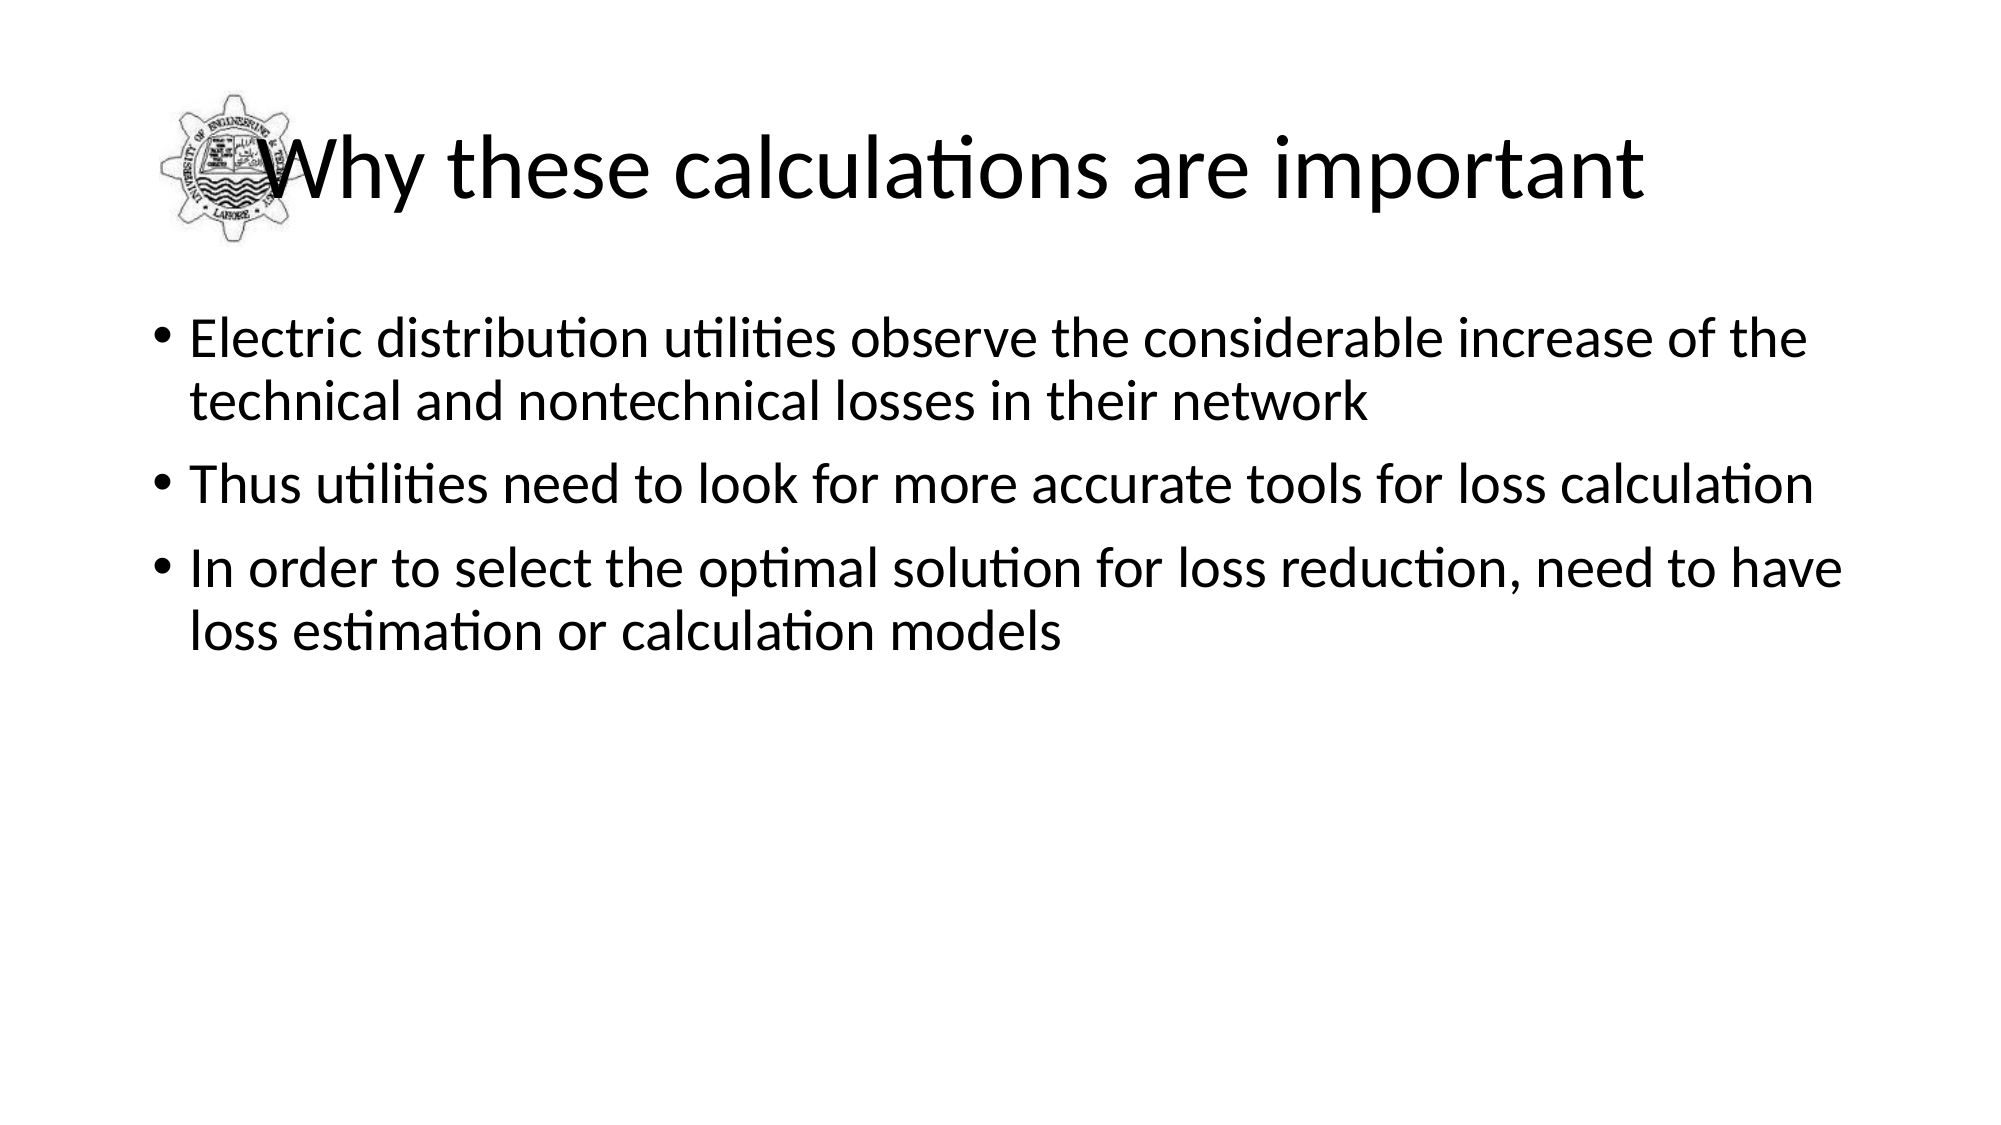

# Why these calculations are important
Electric distribution utilities observe the considerable increase of the technical and nontechnical losses in their network
Thus utilities need to look for more accurate tools for loss calculation
In order to select the optimal solution for loss reduction, need to have loss estimation or calculation models